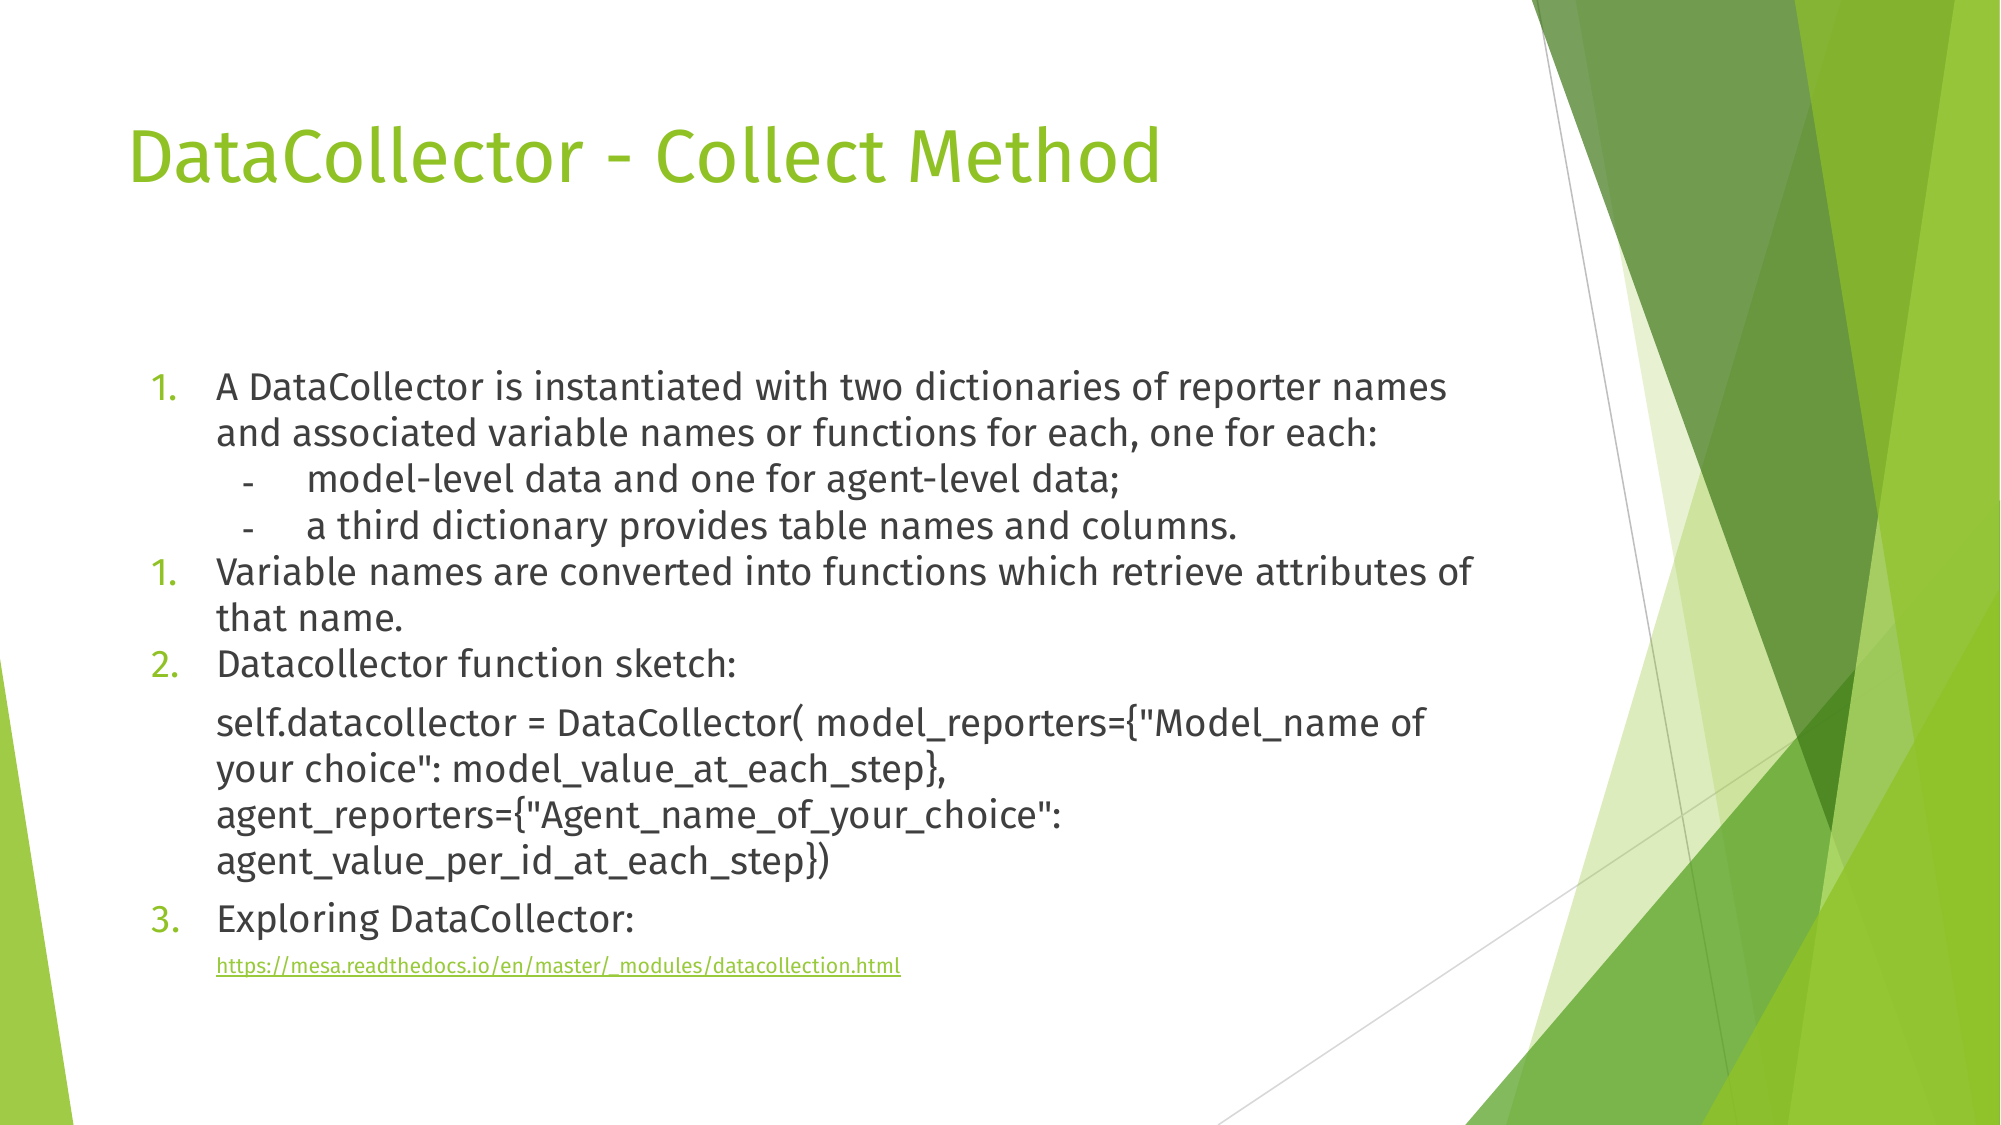

# DataCollector - Collect Method
A DataCollector is instantiated with two dictionaries of reporter names and associated variable names or functions for each, one for each:
model-level data and one for agent-level data;
a third dictionary provides table names and columns.
Variable names are converted into functions which retrieve attributes of that name.
Datacollector function sketch:
self.datacollector = DataCollector( model_reporters={"Model_name of your choice": model_value_at_each_step}, agent_reporters={"Agent_name_of_your_choice": agent_value_per_id_at_each_step})
Exploring DataCollector:
https://mesa.readthedocs.io/en/master/_modules/datacollection.html